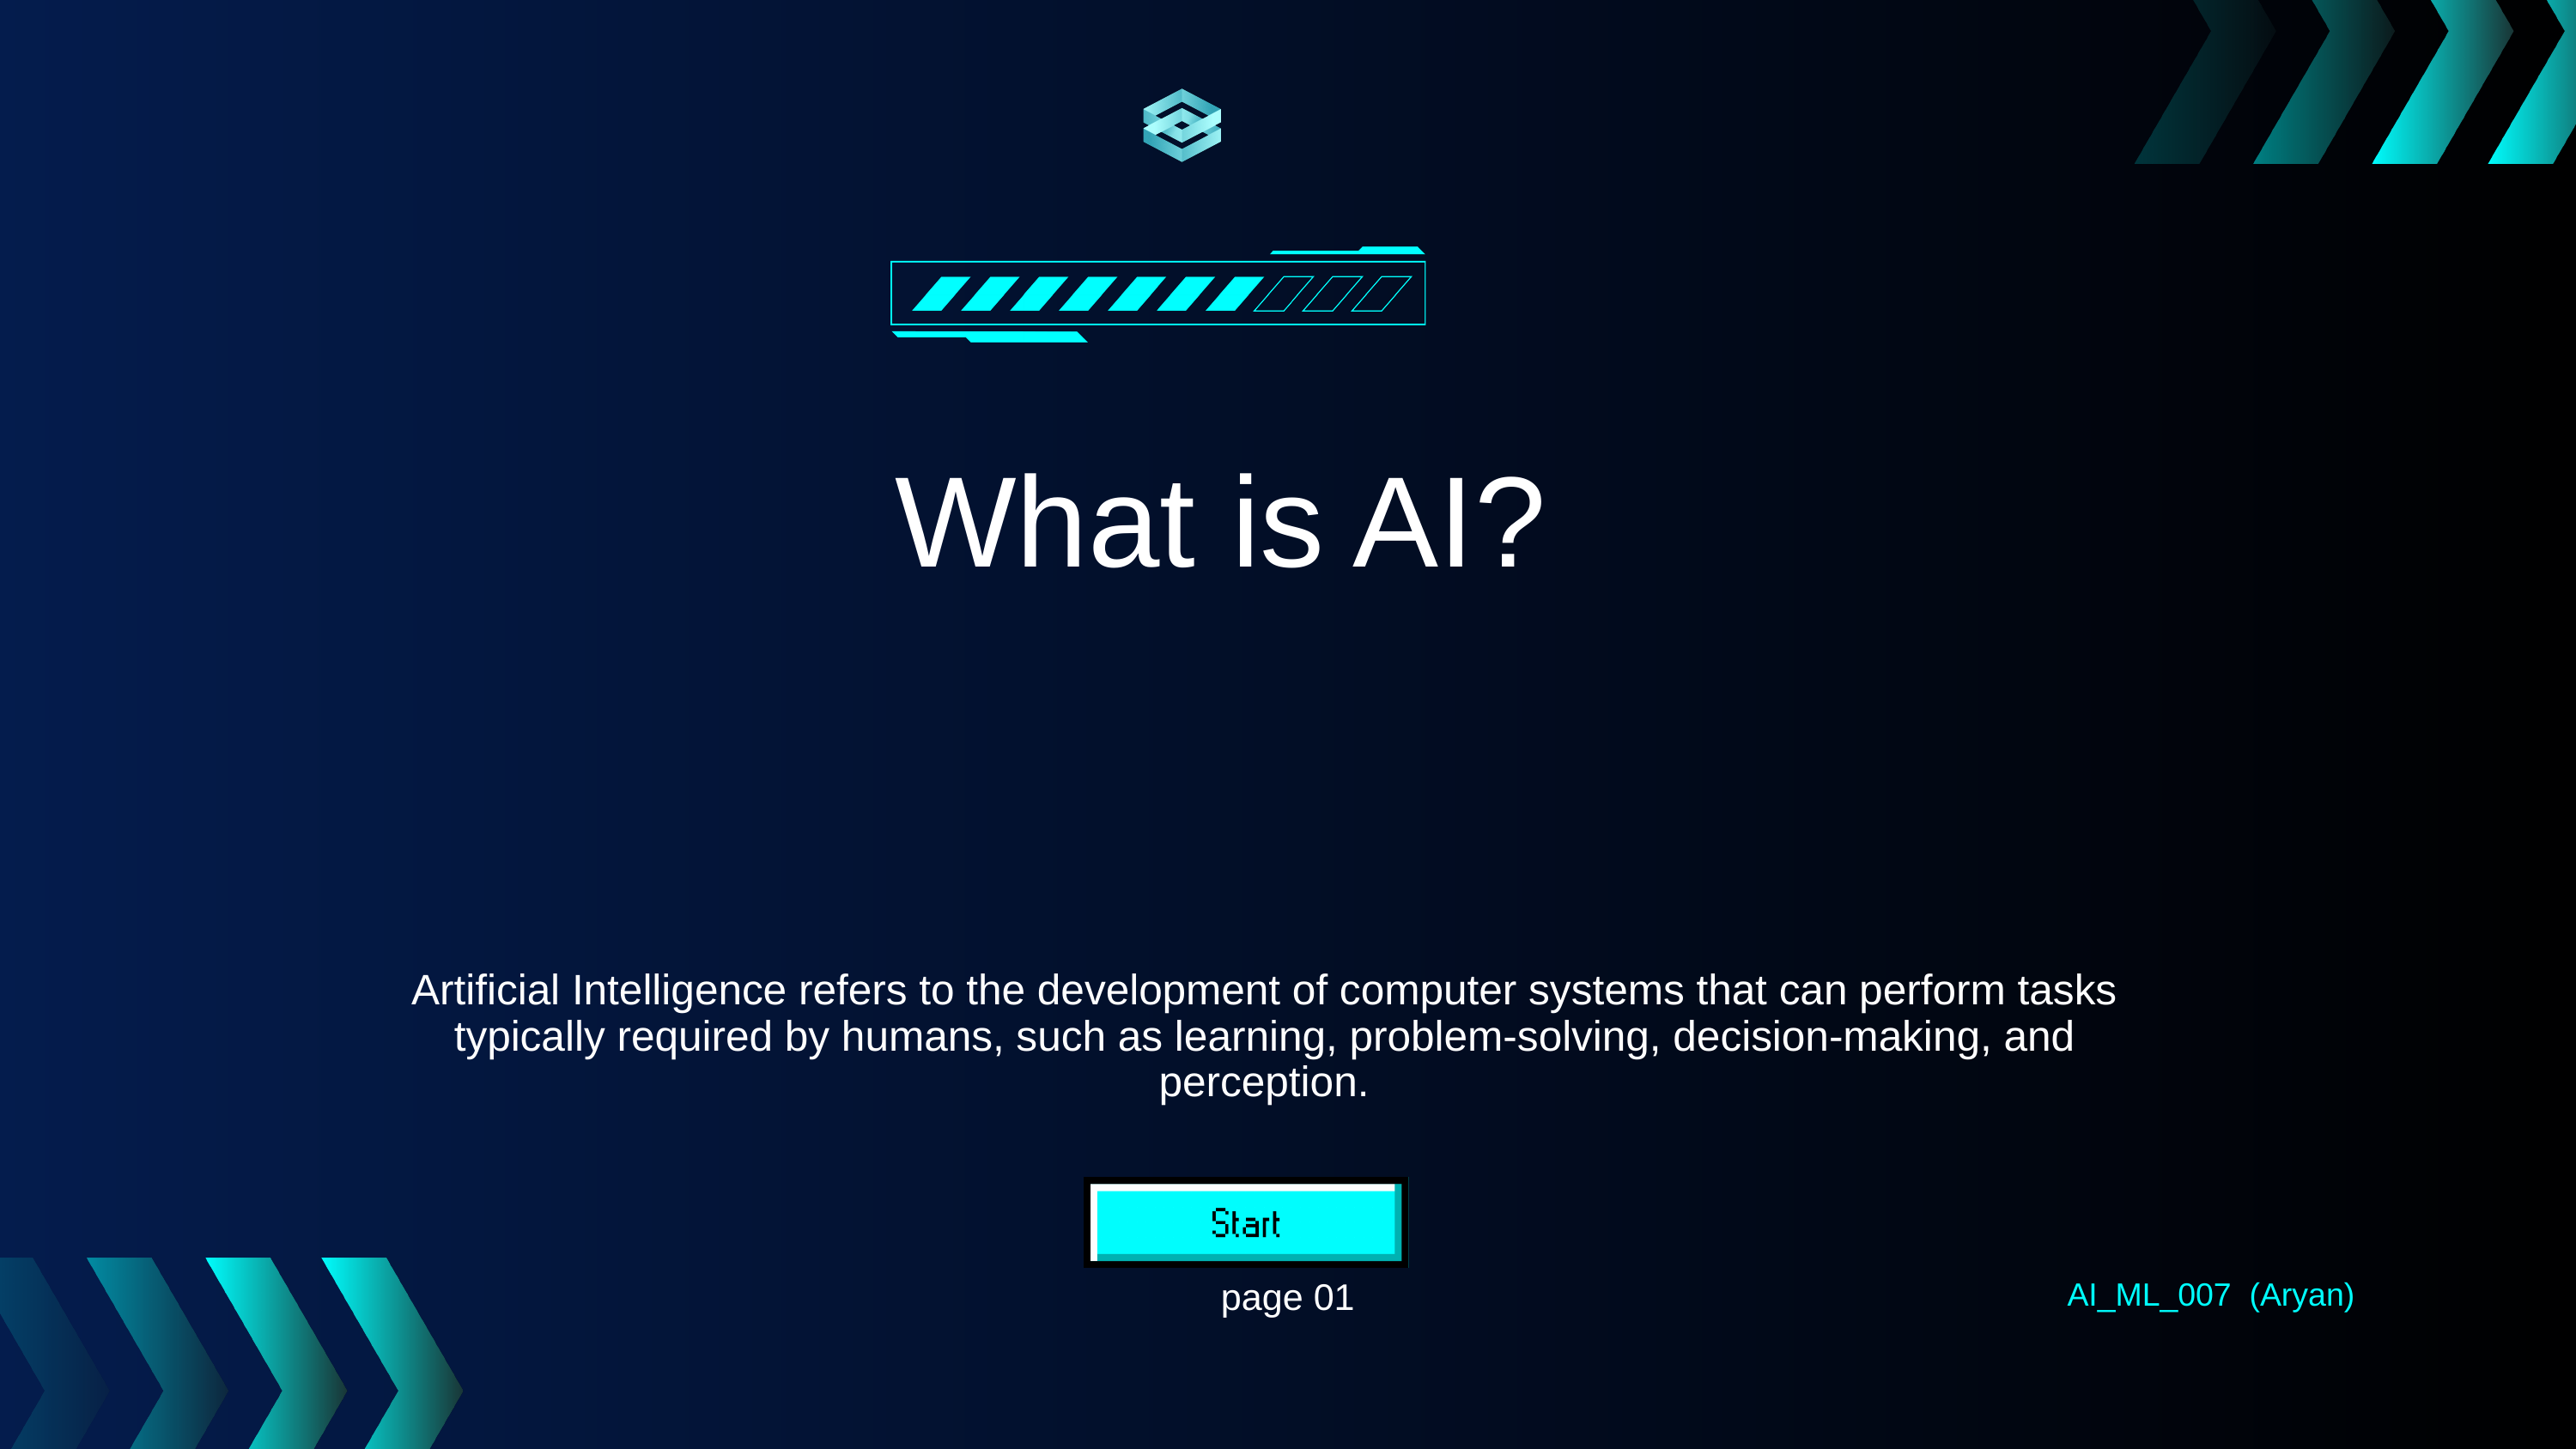

What is AI?
Artificial Intelligence refers to the development of computer systems that can perform tasks typically required by humans, such as learning, problem-solving, decision-making, and perception.

AI_ML_007  (Aryan)
page 01